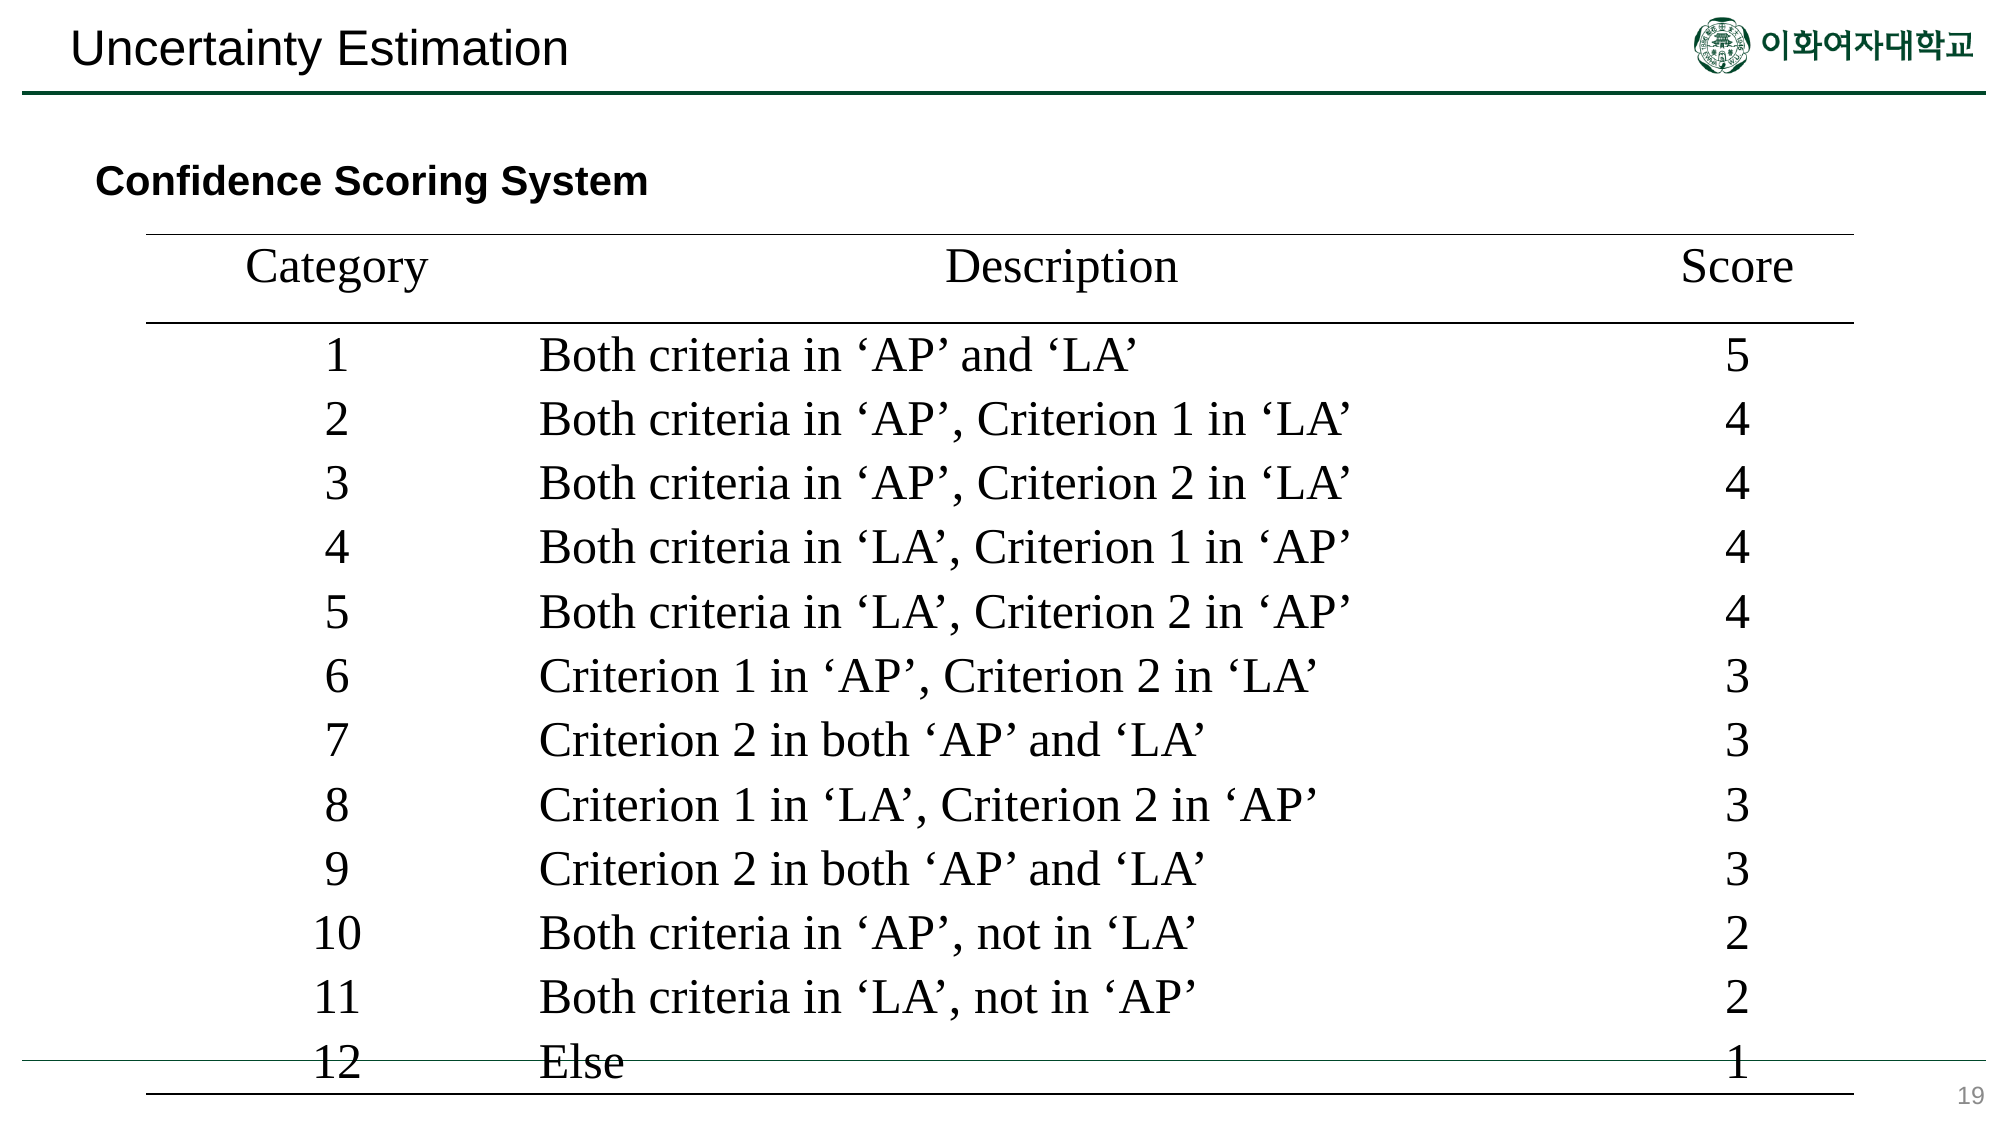

Uncertainty Estimation
Confidence Scoring System
| Category | Description | Score |
| --- | --- | --- |
| 1 | Both criteria in ‘AP’ and ‘LA’ | 5 |
| 2 | Both criteria in ‘AP’, Criterion 1 in ‘LA’ | 4 |
| 3 | Both criteria in ‘AP’, Criterion 2 in ‘LA’ | 4 |
| 4 | Both criteria in ‘LA’, Criterion 1 in ‘AP’ | 4 |
| 5 | Both criteria in ‘LA’, Criterion 2 in ‘AP’ | 4 |
| 6 | Criterion 1 in ‘AP’, Criterion 2 in ‘LA’ | 3 |
| 7 | Criterion 2 in both ‘AP’ and ‘LA’ | 3 |
| 8 | Criterion 1 in ‘LA’, Criterion 2 in ‘AP’ | 3 |
| 9 | Criterion 2 in both ‘AP’ and ‘LA’ | 3 |
| 10 | Both criteria in ‘AP’, not in ‘LA’ | 2 |
| 11 | Both criteria in ‘LA’, not in ‘AP’ | 2 |
| 12 | Else | 1 |
19